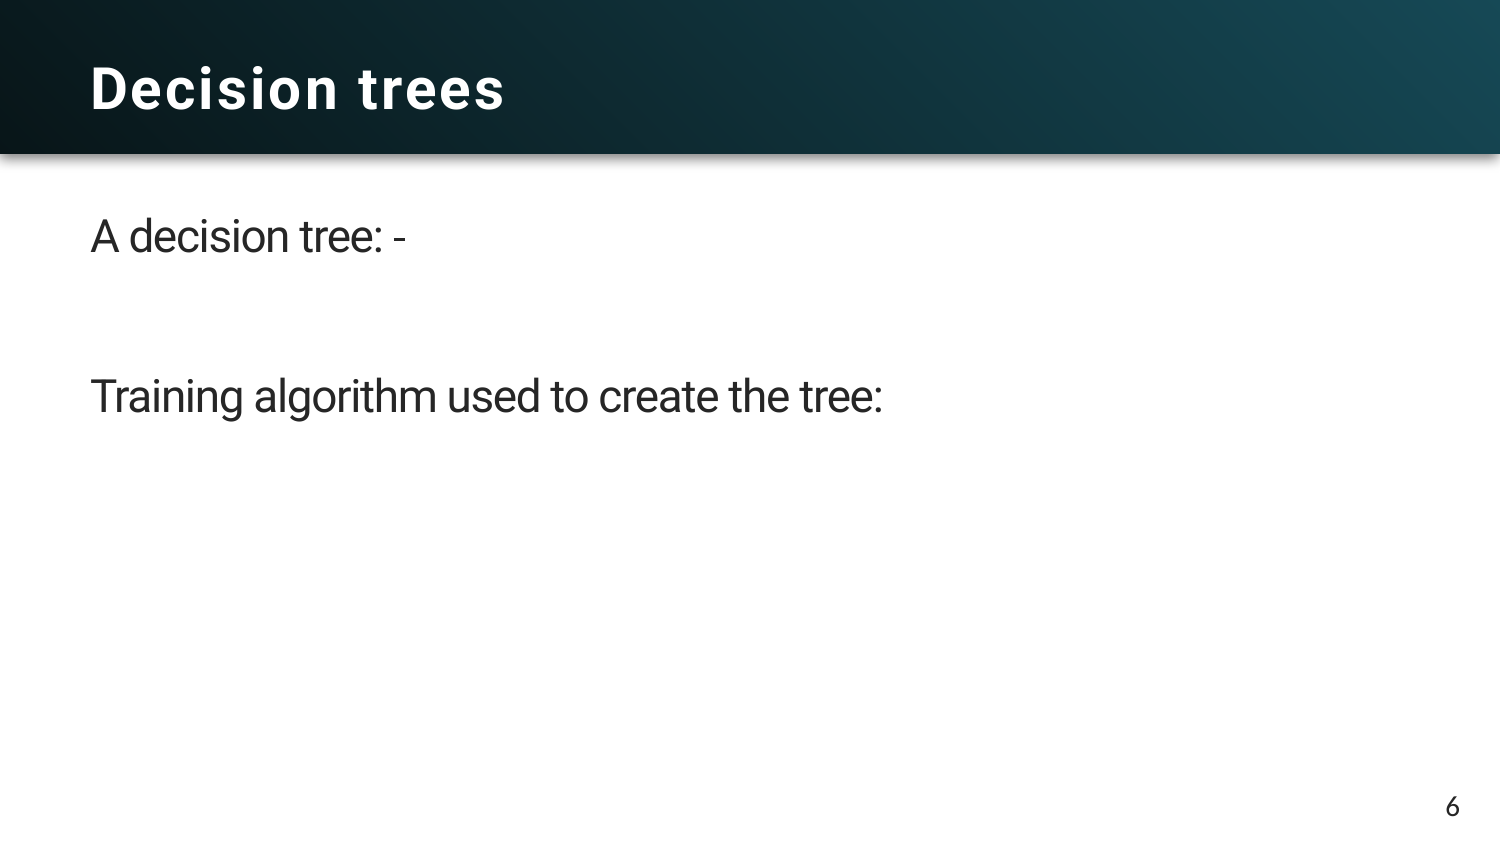

# Decision trees
A decision tree:

Training algorithm used to create the tree:

6